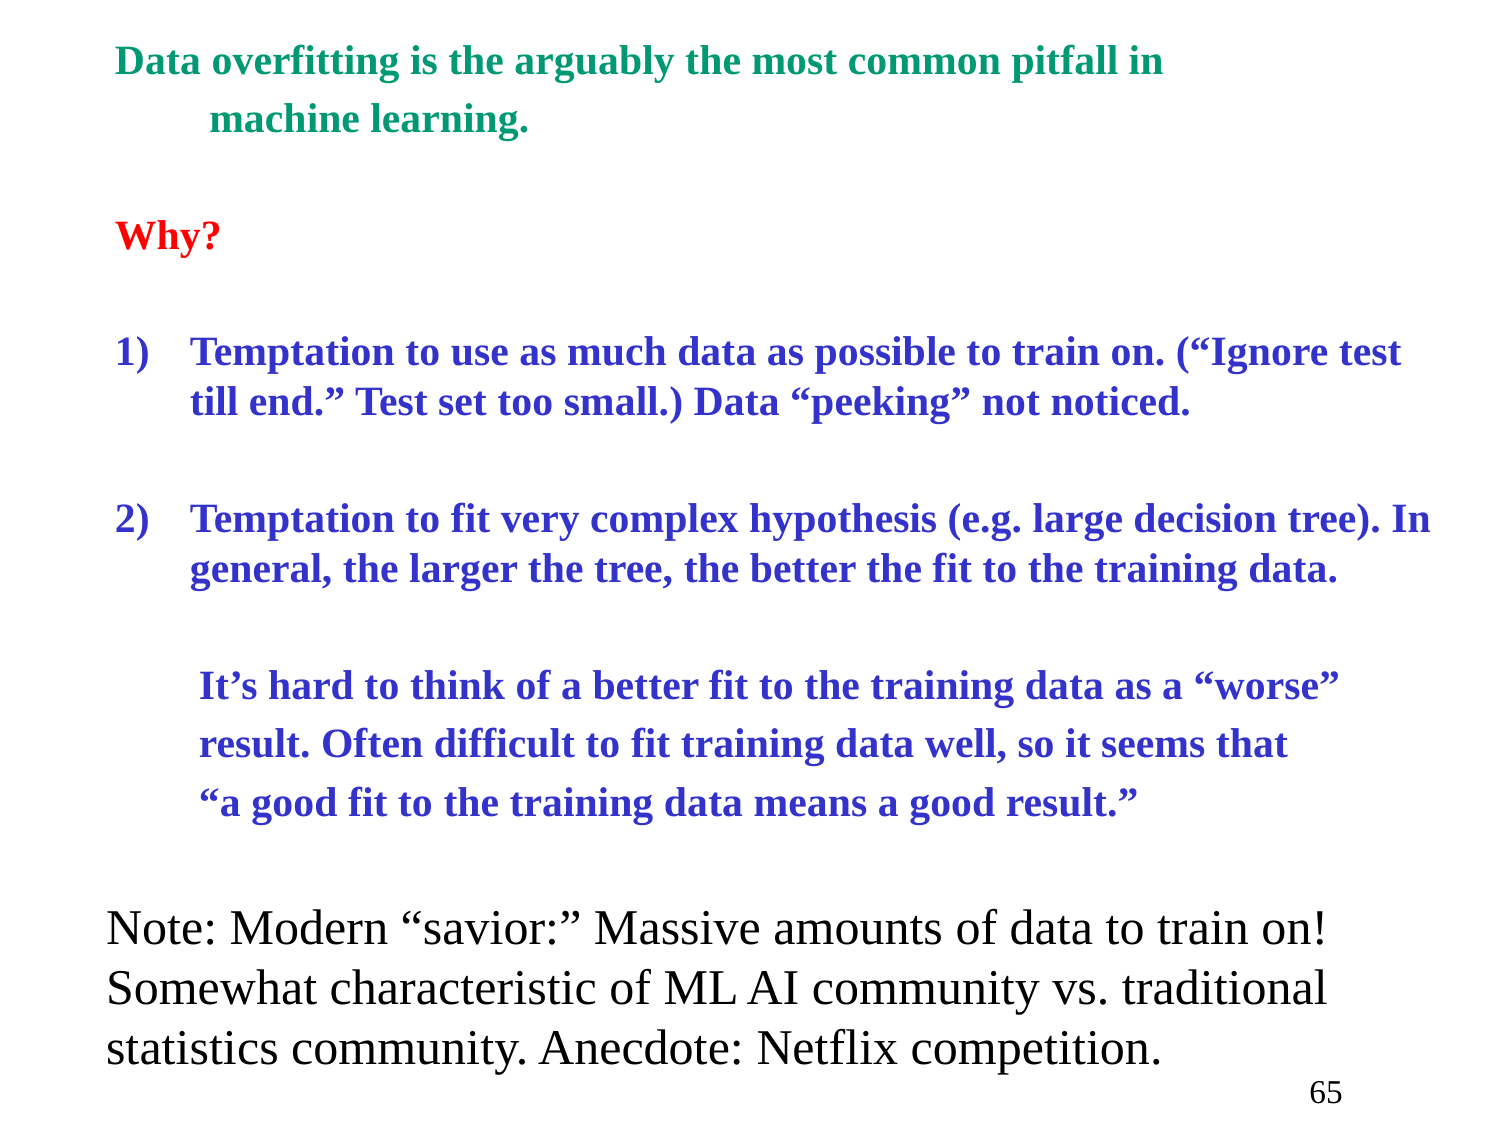

Data overfitting is the arguably the most common pitfall in
         machine learning.

Why?

Temptation to use as much data as possible to train on. (“Ignore test till end.” Test set too small.) Data “peeking” not noticed.

Temptation to fit very complex hypothesis (e.g. large decision tree). In general, the larger the tree, the better the fit to the training data.

        It’s hard to think of a better fit to the training data as a “worse”
        result. Often difficult to fit training data well, so it seems that
        “a good fit to the training data means a good result.”
Note: Modern “savior:” Massive amounts of data to train on!
Somewhat characteristic of ML AI community vs. traditional
statistics community. Anecdote: Netflix competition.